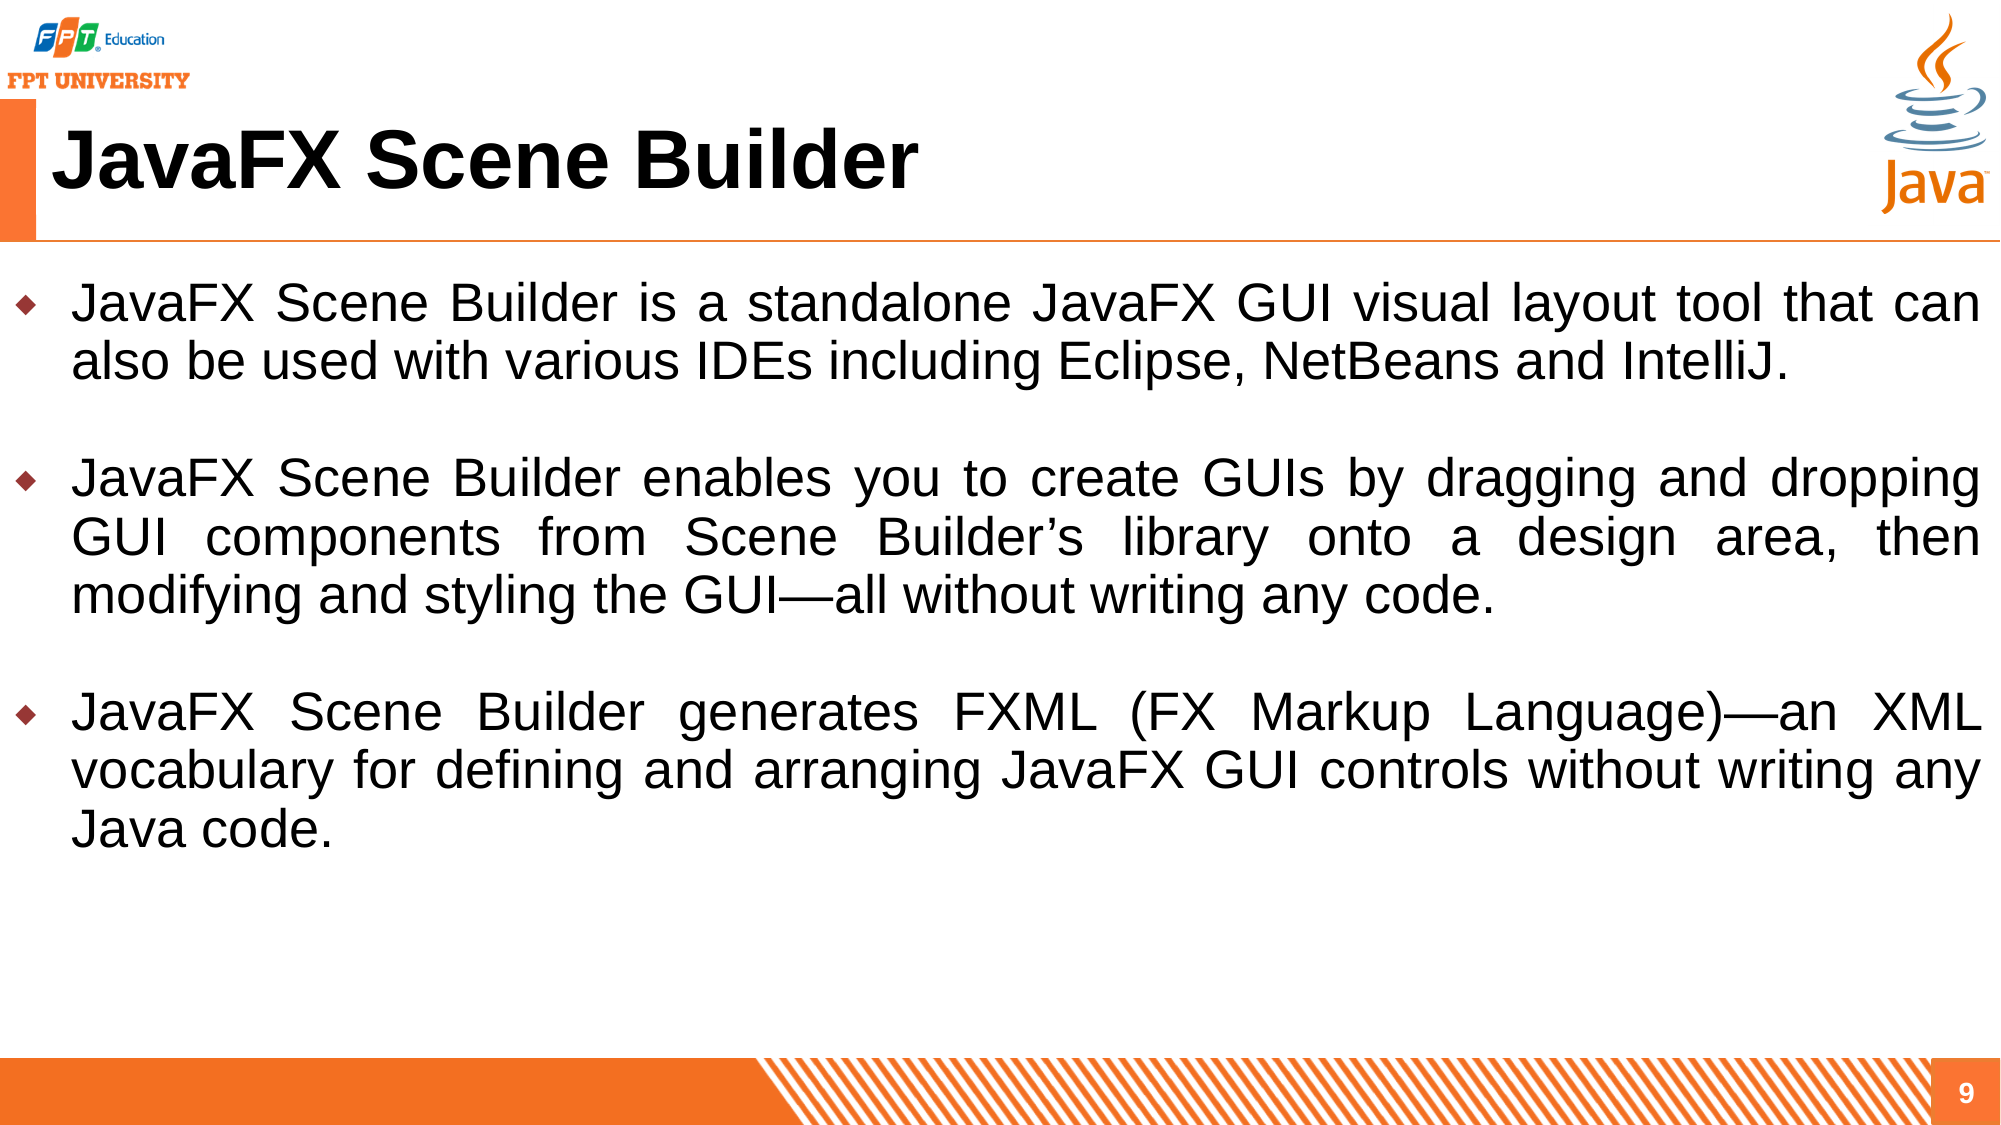

# JavaFX Scene Builder
JavaFX Scene Builder is a standalone JavaFX GUI visual layout tool that can also be used with various IDEs including Eclipse, NetBeans and IntelliJ.

JavaFX Scene Builder enables you to create GUIs by dragging and dropping GUI components from Scene Builder’s library onto a design area, then modifying and styling the GUI—all without writing any code.

JavaFX Scene Builder generates FXML (FX Markup Language)—an XML vocabulary for defining and arranging JavaFX GUI controls without writing any Java code.

9